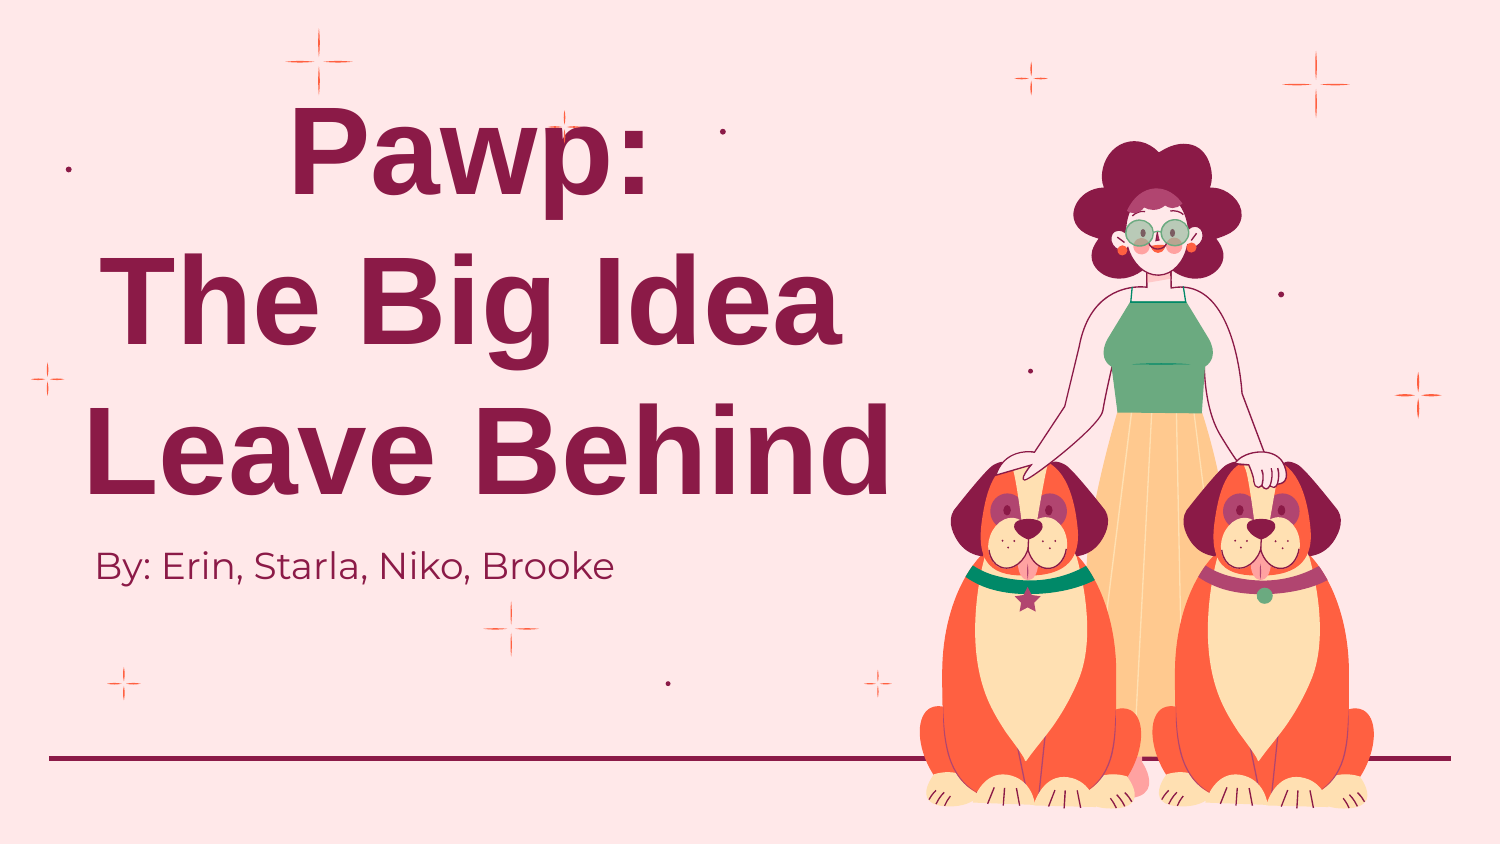

# Pawp:
The Big Idea
Leave Behind

By: Erin, Starla, Niko, Brooke